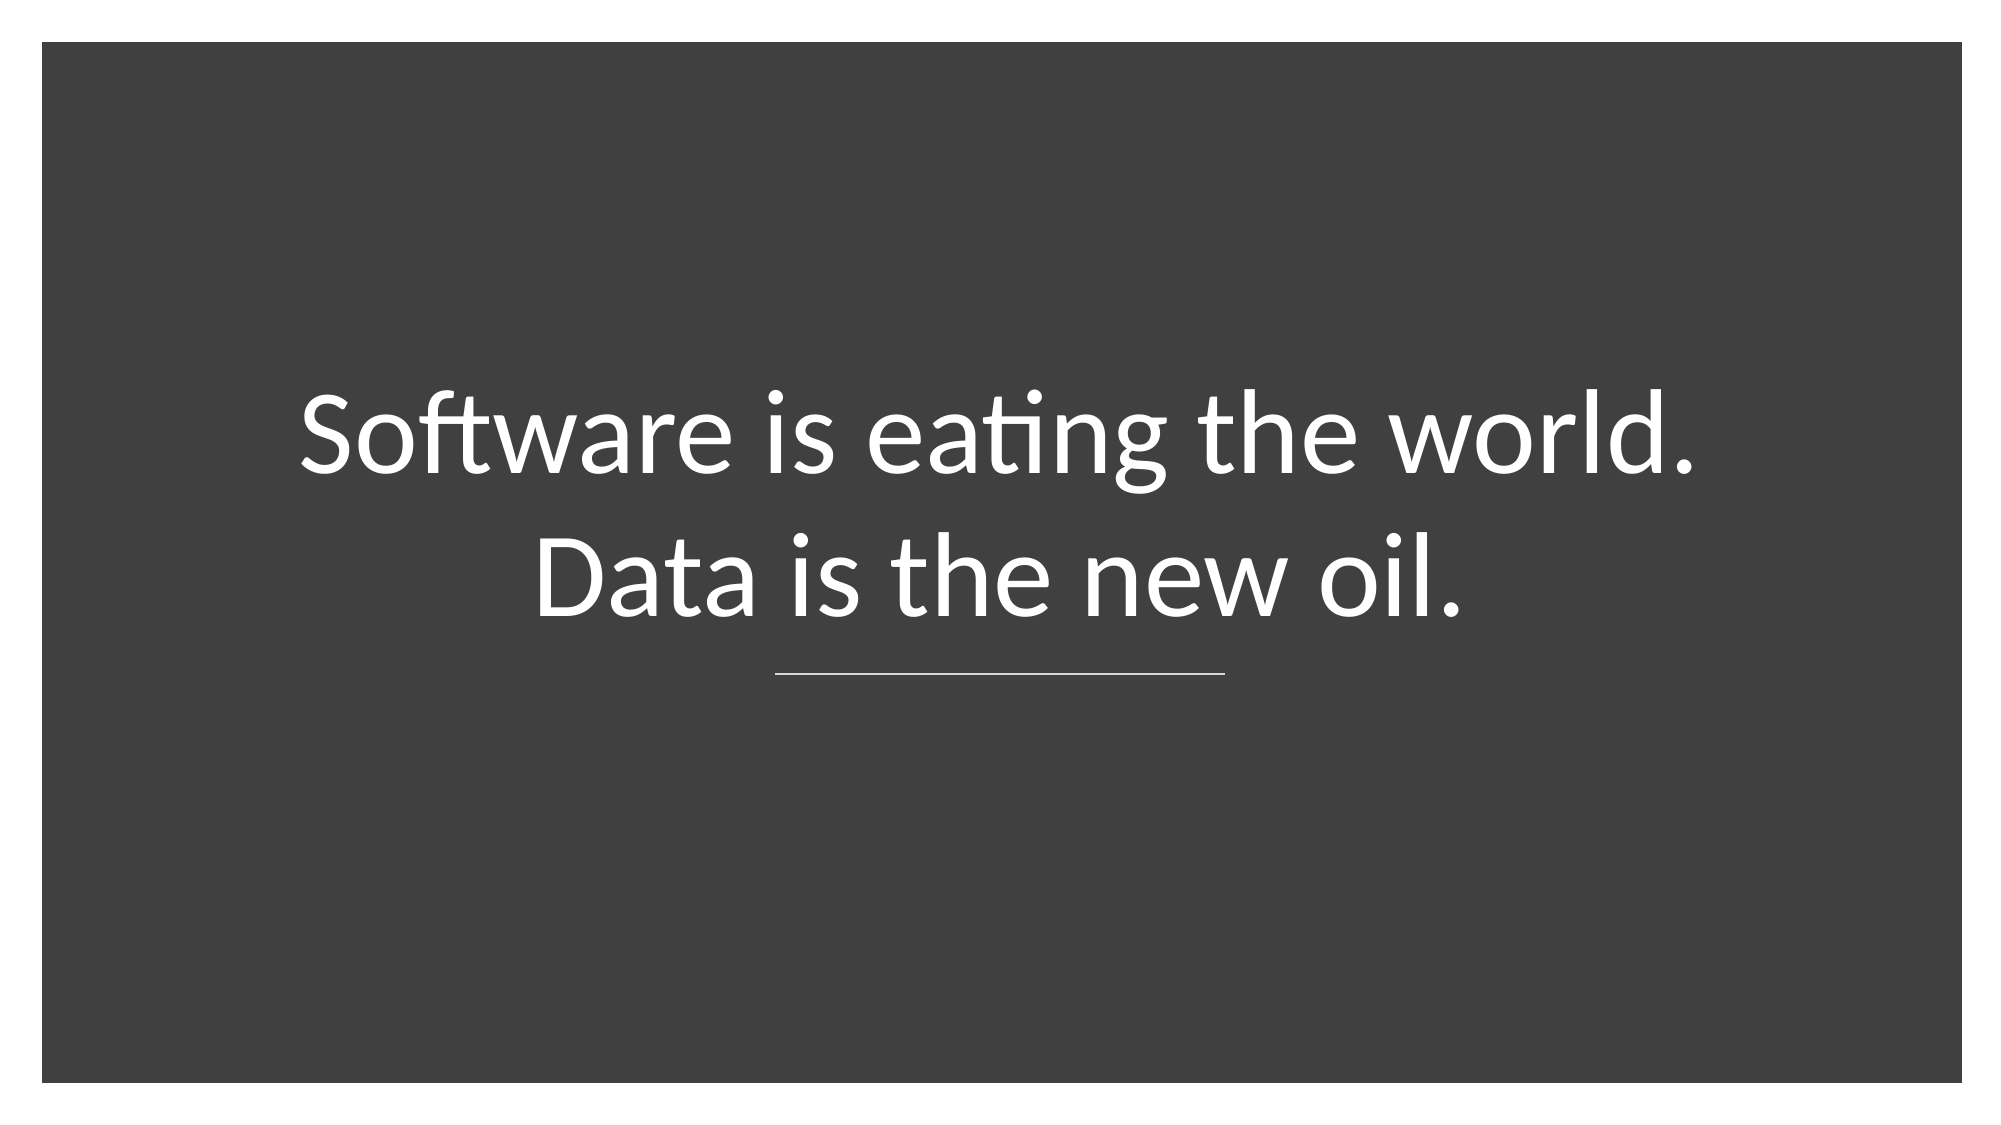

Software is eating the world.
Data is the new oil.